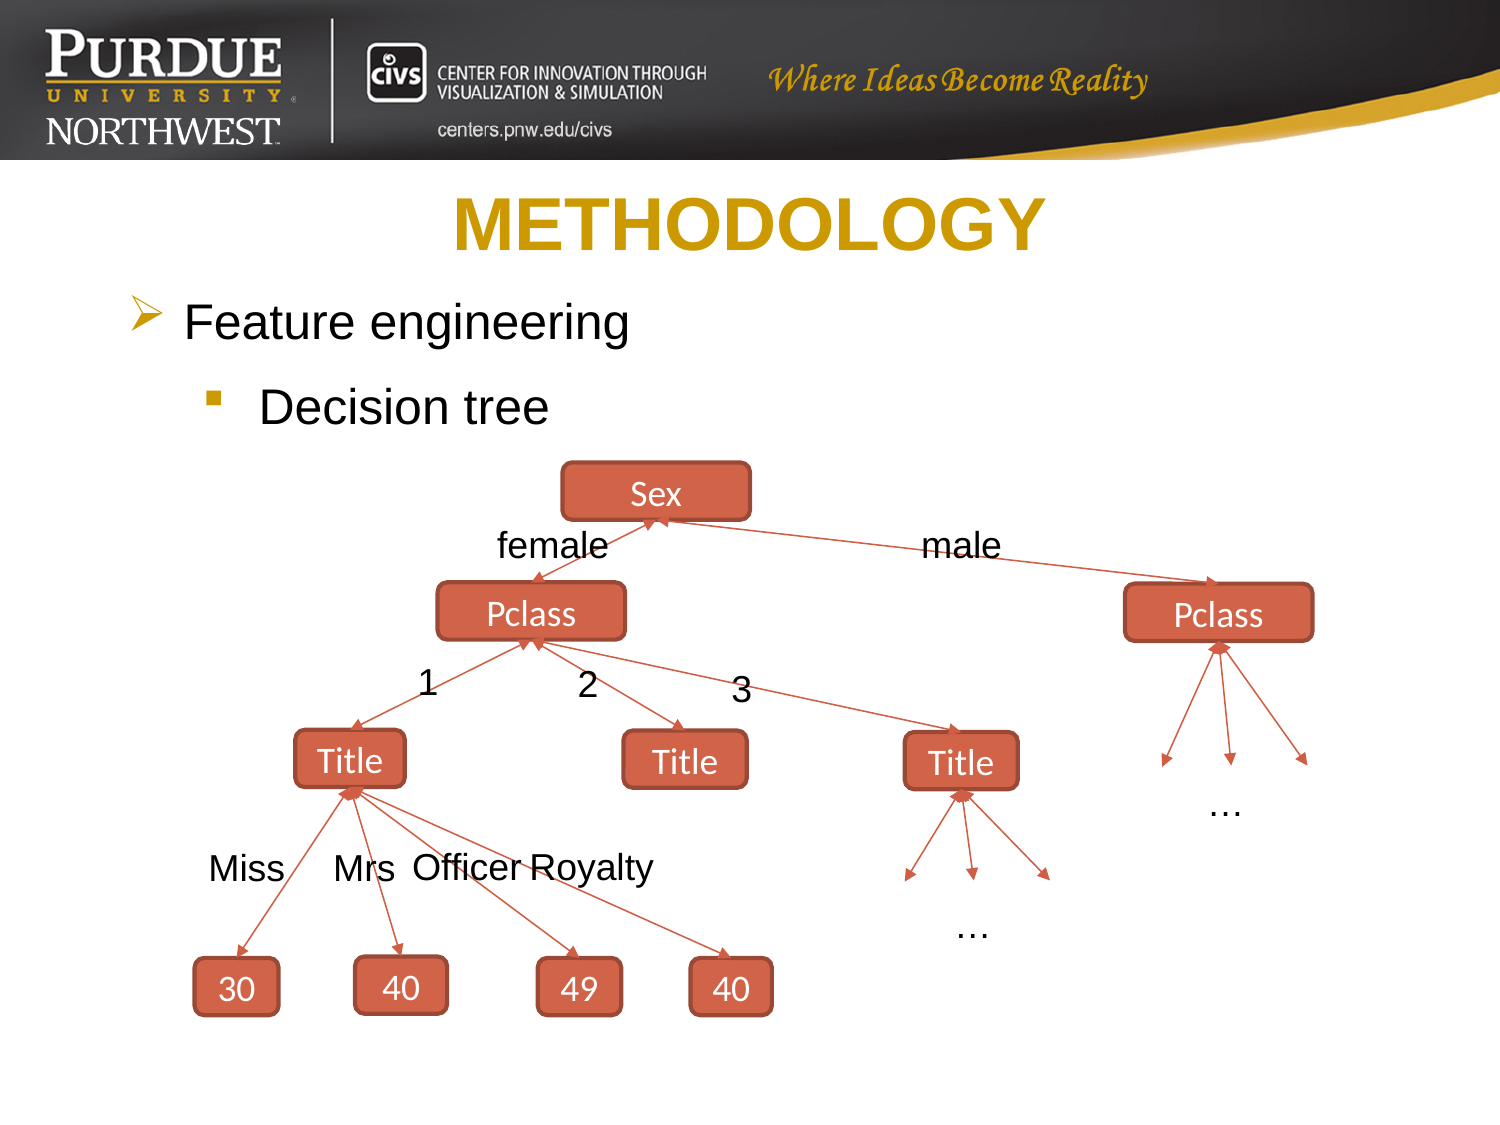

18
METHODOLOGY
Feature engineering
Decision tree
Sex
female
male
Pclass
Pclass
1
2
3
Title
Title
Title
…
Officer
Royalty
Miss
Mrs
…
40
30
49
40